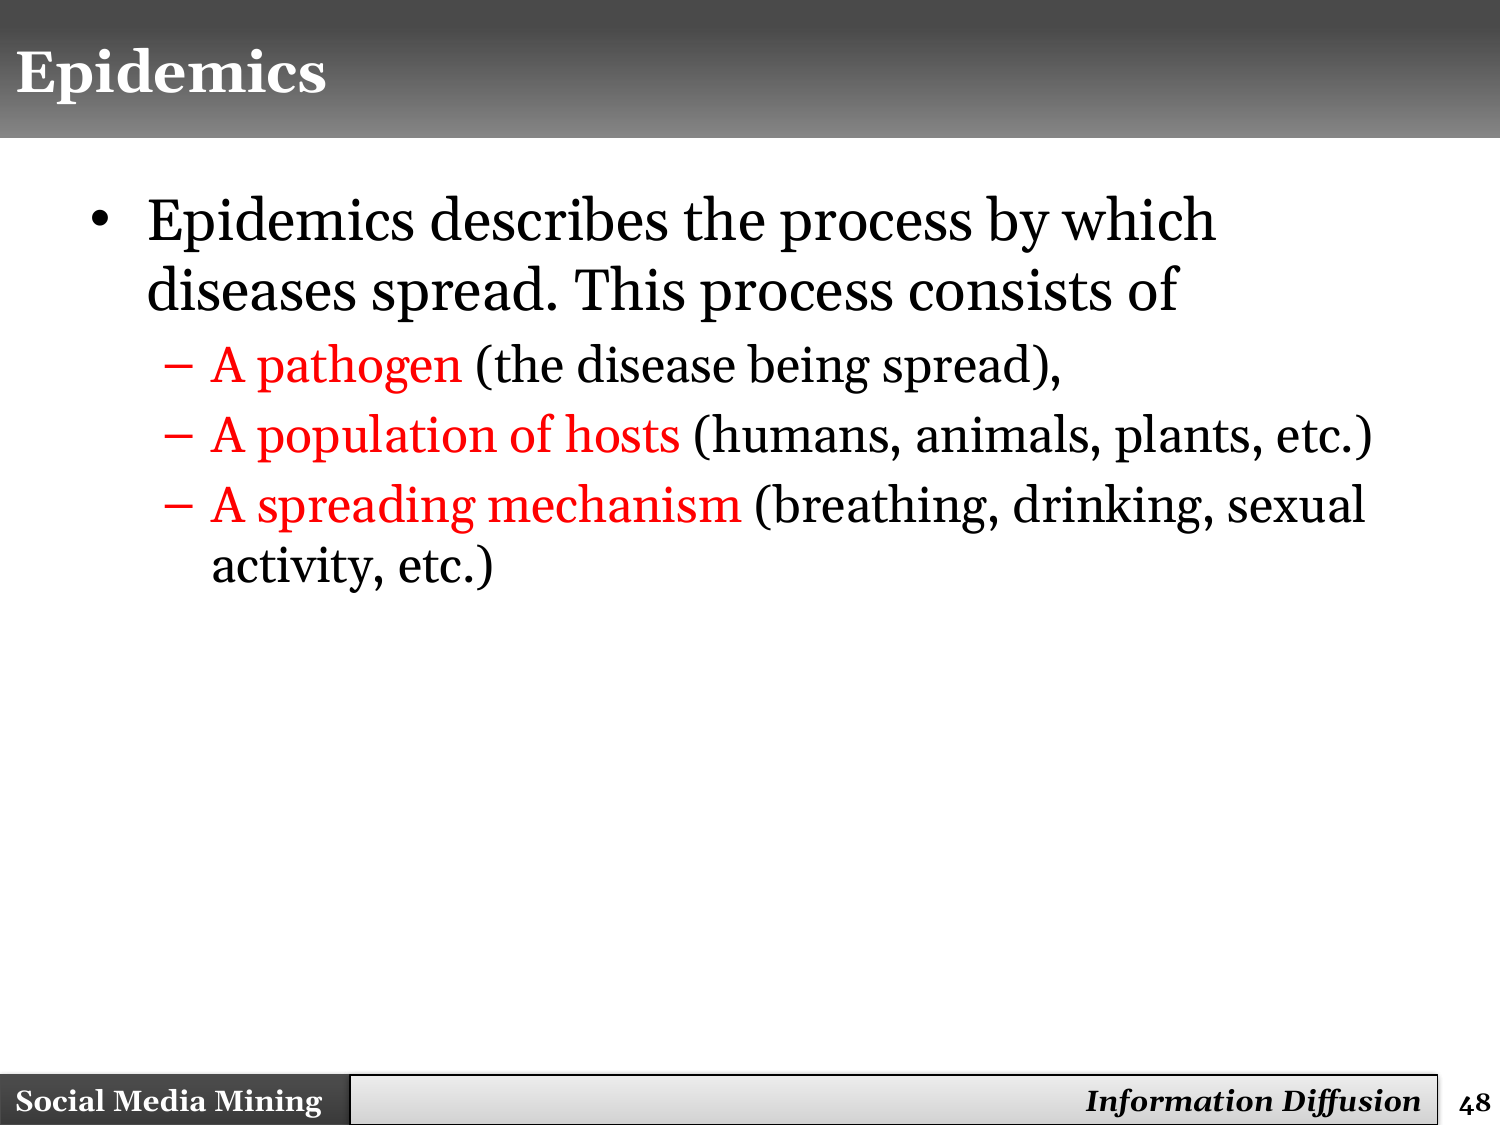

# Epidemics
Epidemics describes the process by which diseases spread. This process consists of
A pathogen (the disease being spread),
A population of hosts (humans, animals, plants, etc.)
A spreading mechanism (breathing, drinking, sexual activity, etc.)